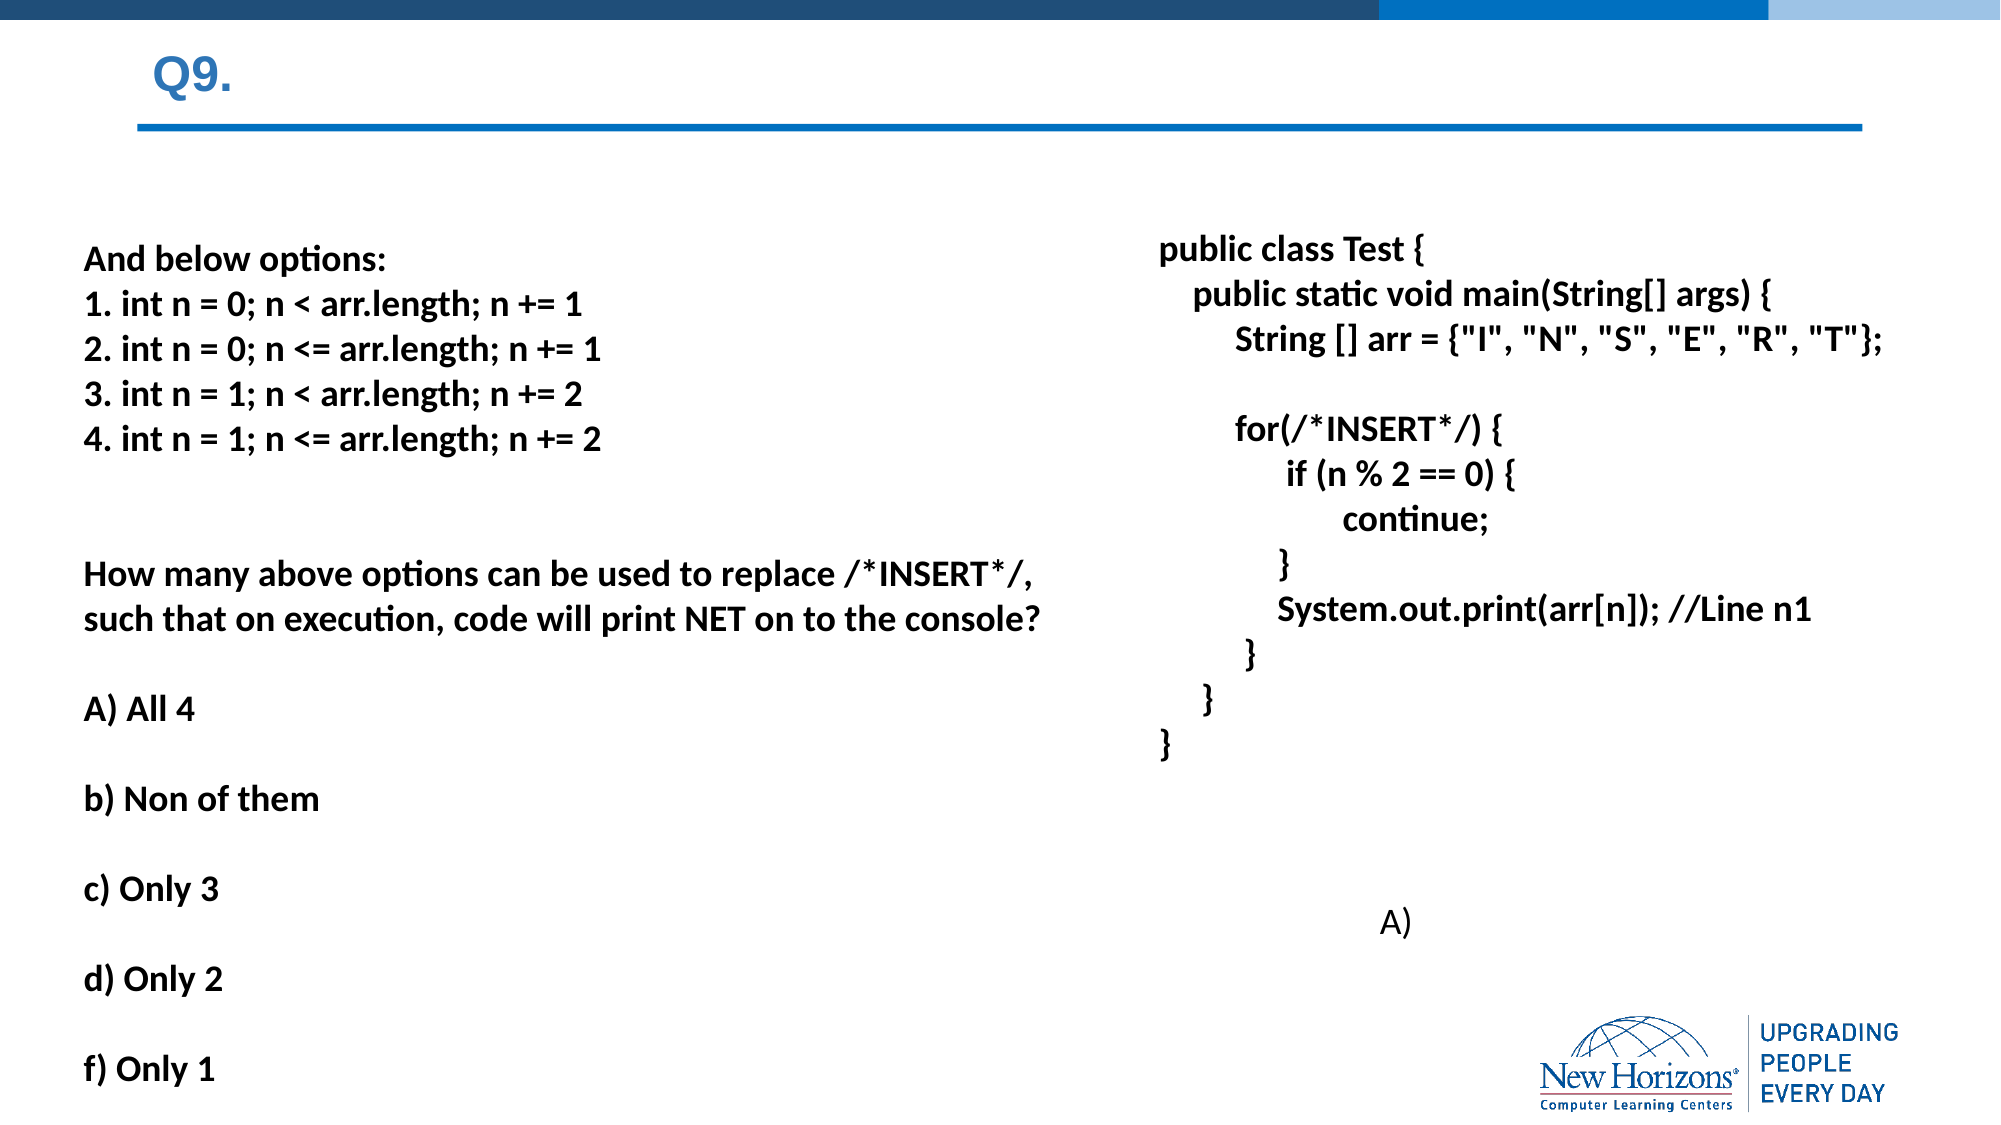

# Q9.
And below options:
1. int n = 0; n < arr.length; n += 1
2. int n = 0; n <= arr.length; n += 1
3. int n = 1; n < arr.length; n += 2
4. int n = 1; n <= arr.length; n += 2

How many above options can be used to replace /*INSERT*/,
such that on execution, code will print NET on to the console?
A) All 4
b) Non of them
c) Only 3
d) Only 2
f) Only 1

public class Test {
    public static void main(String[] args) {
         String [] arr = {"I", "N", "S", "E", "R", "T"};

         for(/*INSERT*/) {
               if (n % 2 == 0) {
	    continue;
              }
              System.out.print(arr[n]); //Line n1
          }
     }
}
A)